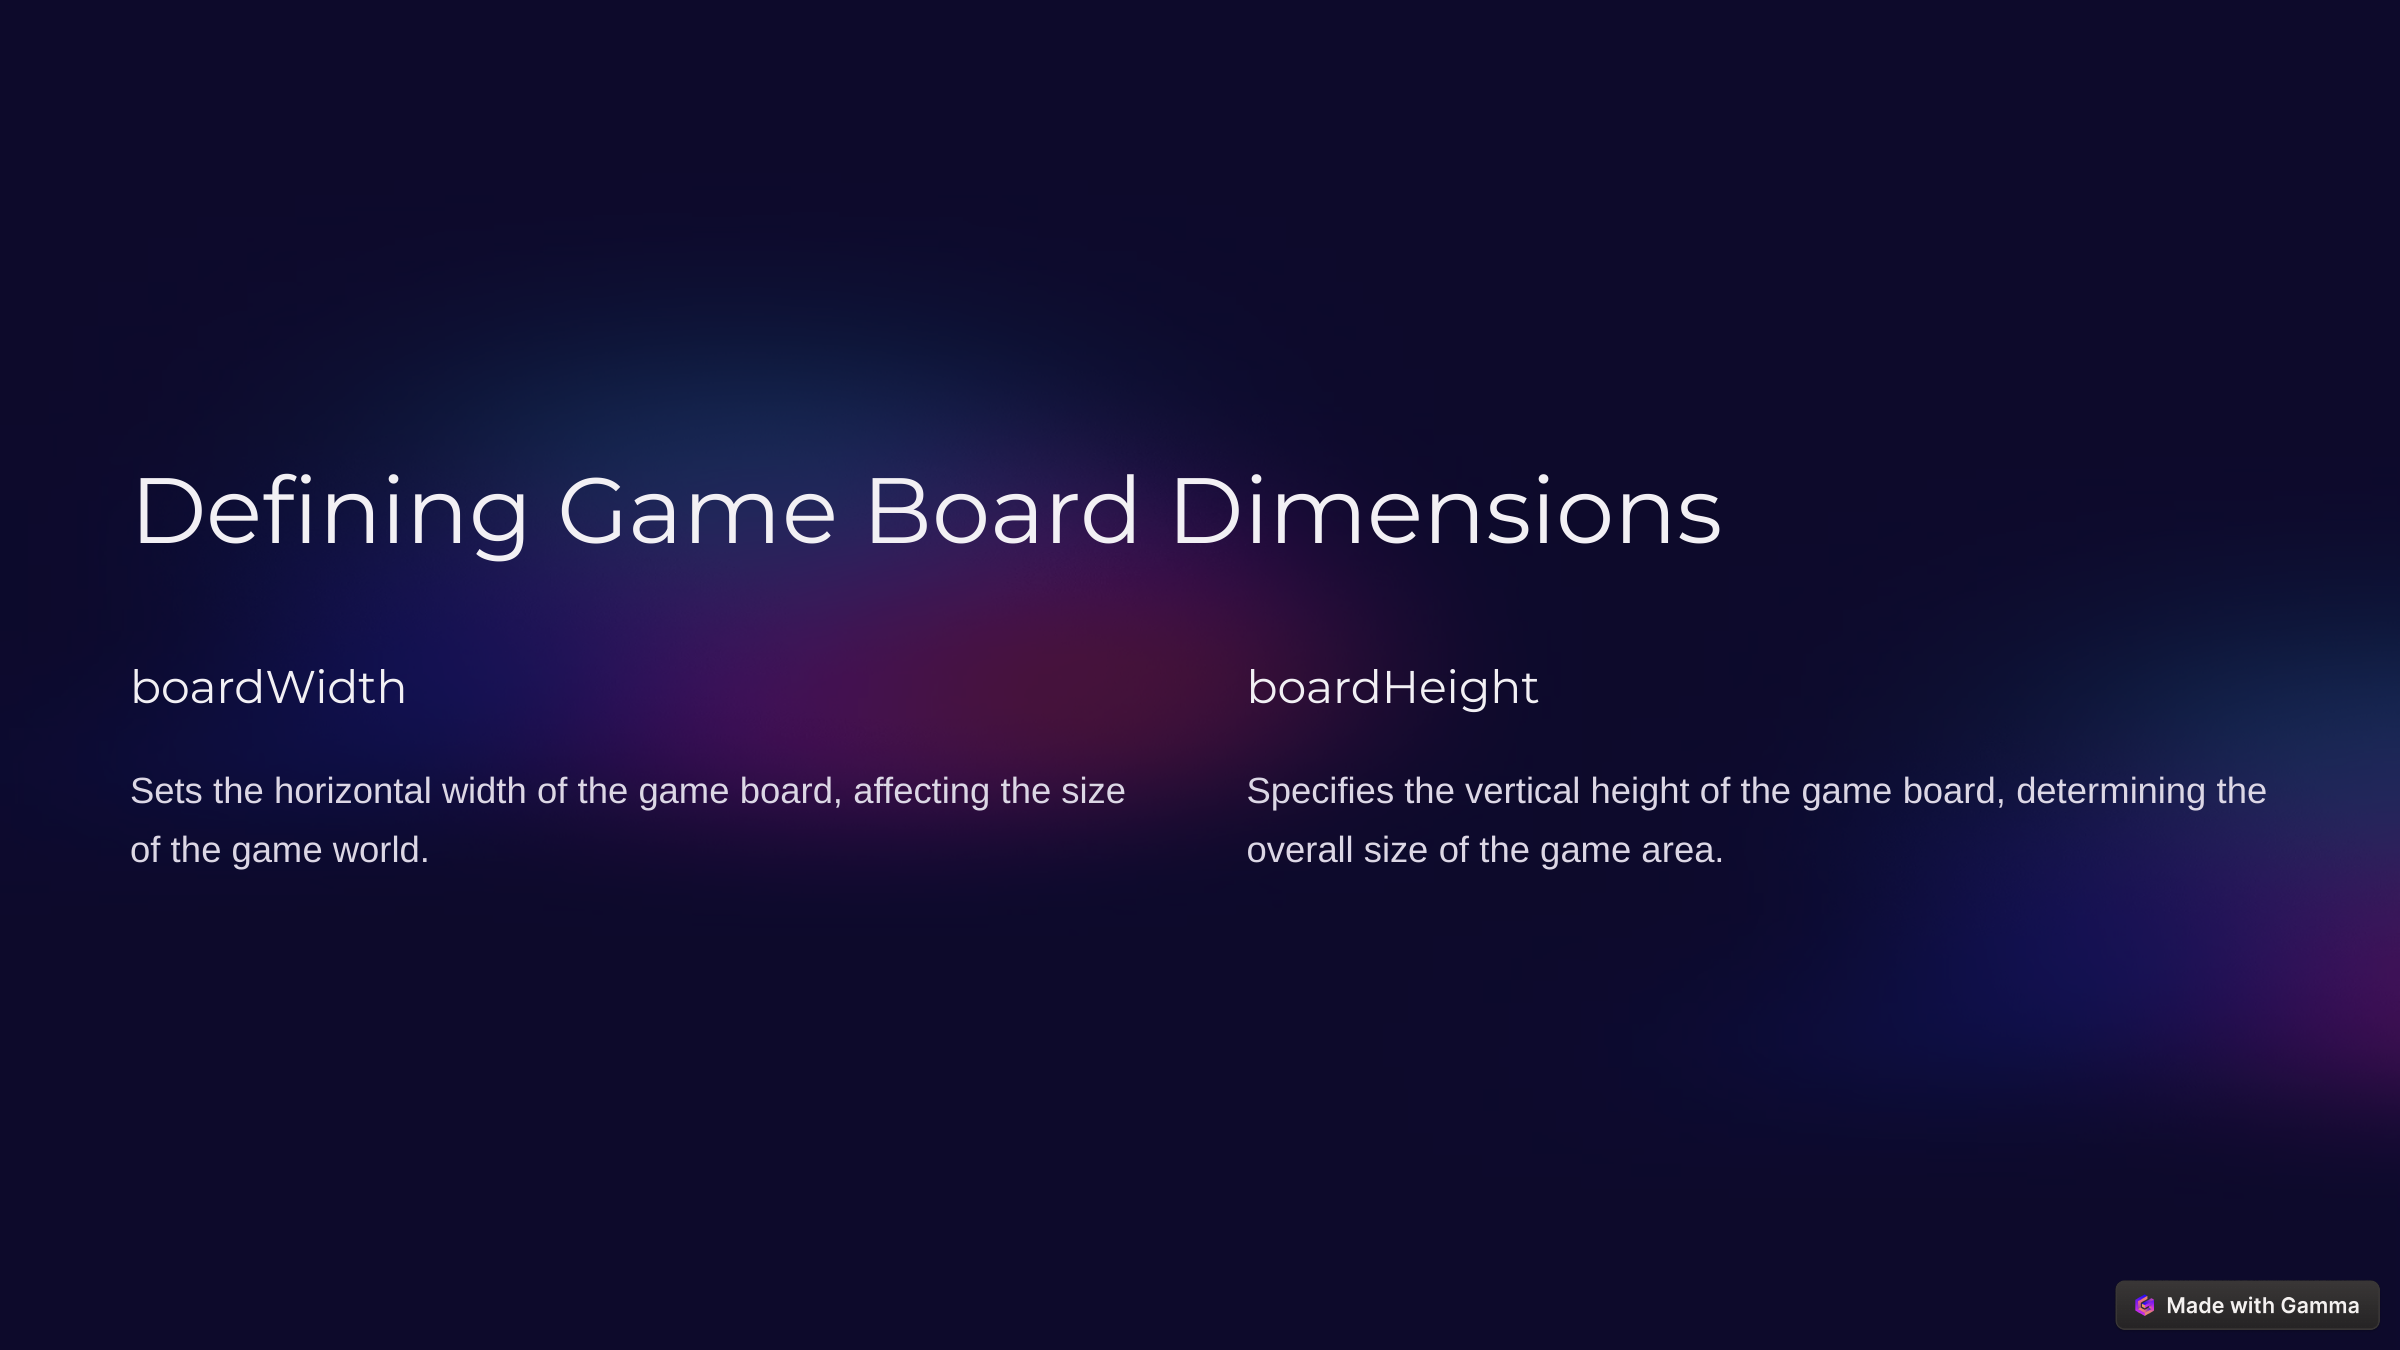

Defining Game Board Dimensions
boardWidth
boardHeight
Sets the horizontal width of the game board, affecting the size of the game world.
Specifies the vertical height of the game board, determining the overall size of the game area.